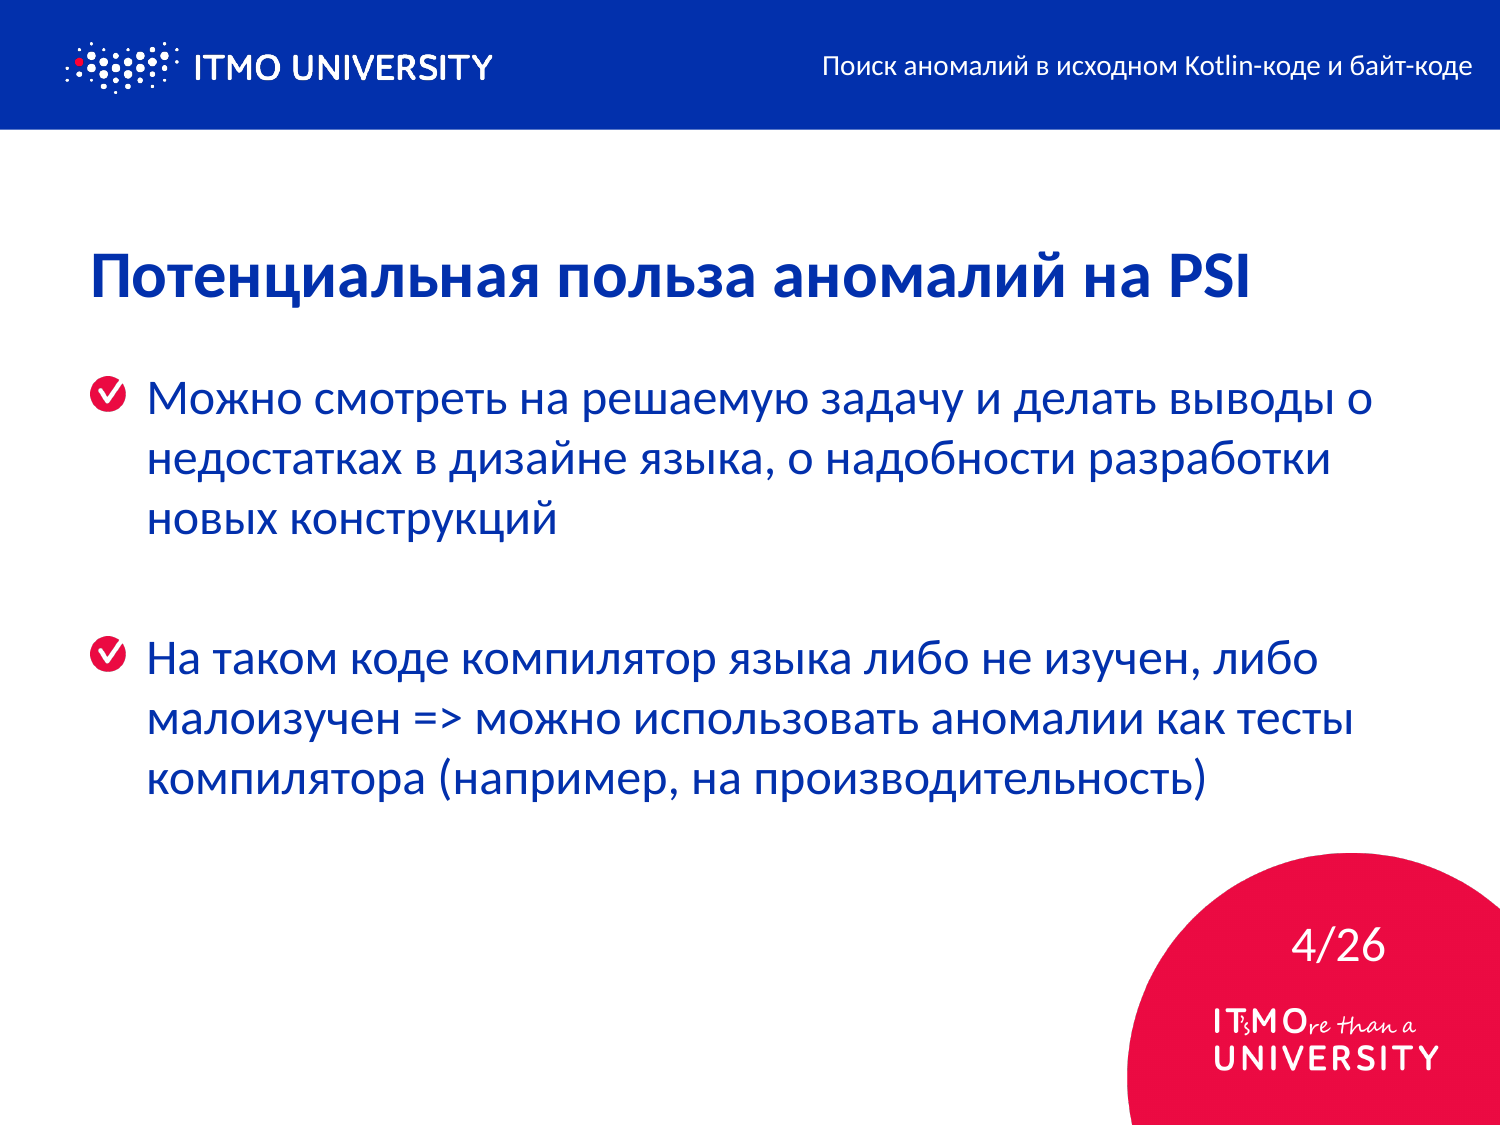

Поиск аномалий в исходном Kotlin-коде и байт-коде
# Потенциальная польза аномалий на PSI
Можно смотреть на решаемую задачу и делать выводы о недостатках в дизайне языка, о надобности разработки новых конструкций

На таком коде компилятор языка либо не изучен, либо малоизучен => можно использовать аномалии как тесты компилятора (например, на производительность)
4/26